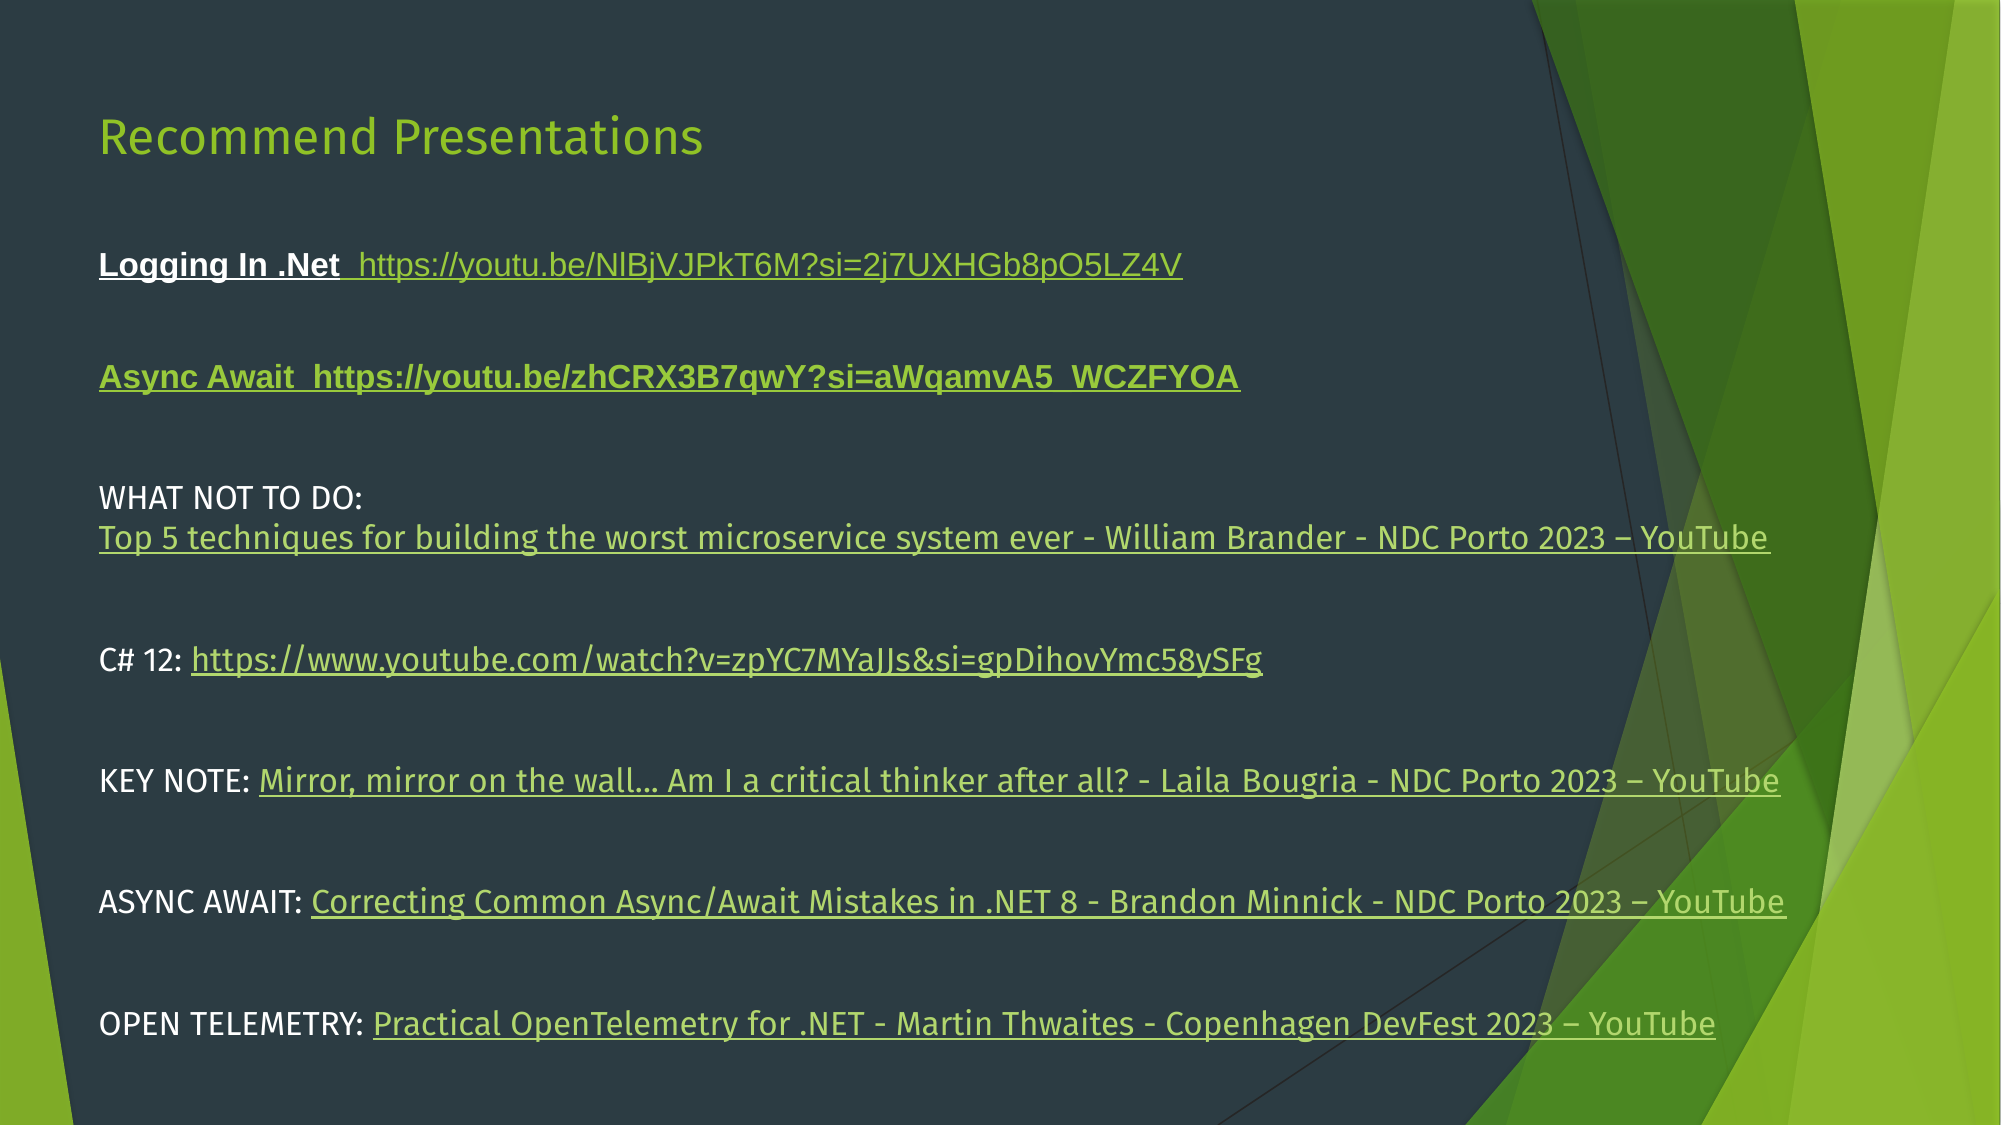

Recommend Presentations
Logging In .Net  https://youtu.be/NlBjVJPkT6M?si=2j7UXHGb8pO5LZ4V

Async Await  https://youtu.be/zhCRX3B7qwY?si=aWqamvA5_WCZFYOA

WHAT NOT TO DO: Top 5 techniques for building the worst microservice system ever - William Brander - NDC Porto 2023 – YouTube

C# 12: https://www.youtube.com/watch?v=zpYC7MYaJJs&si=gpDihovYmc58ySFg

KEY NOTE: Mirror, mirror on the wall... Am I a critical thinker after all? - Laila Bougria - NDC Porto 2023 – YouTube

ASYNC AWAIT: Correcting Common Async/Await Mistakes in .NET 8 - Brandon Minnick - NDC Porto 2023 – YouTube

OPEN TELEMETRY: Practical OpenTelemetry for .NET - Martin Thwaites - Copenhagen DevFest 2023 – YouTube